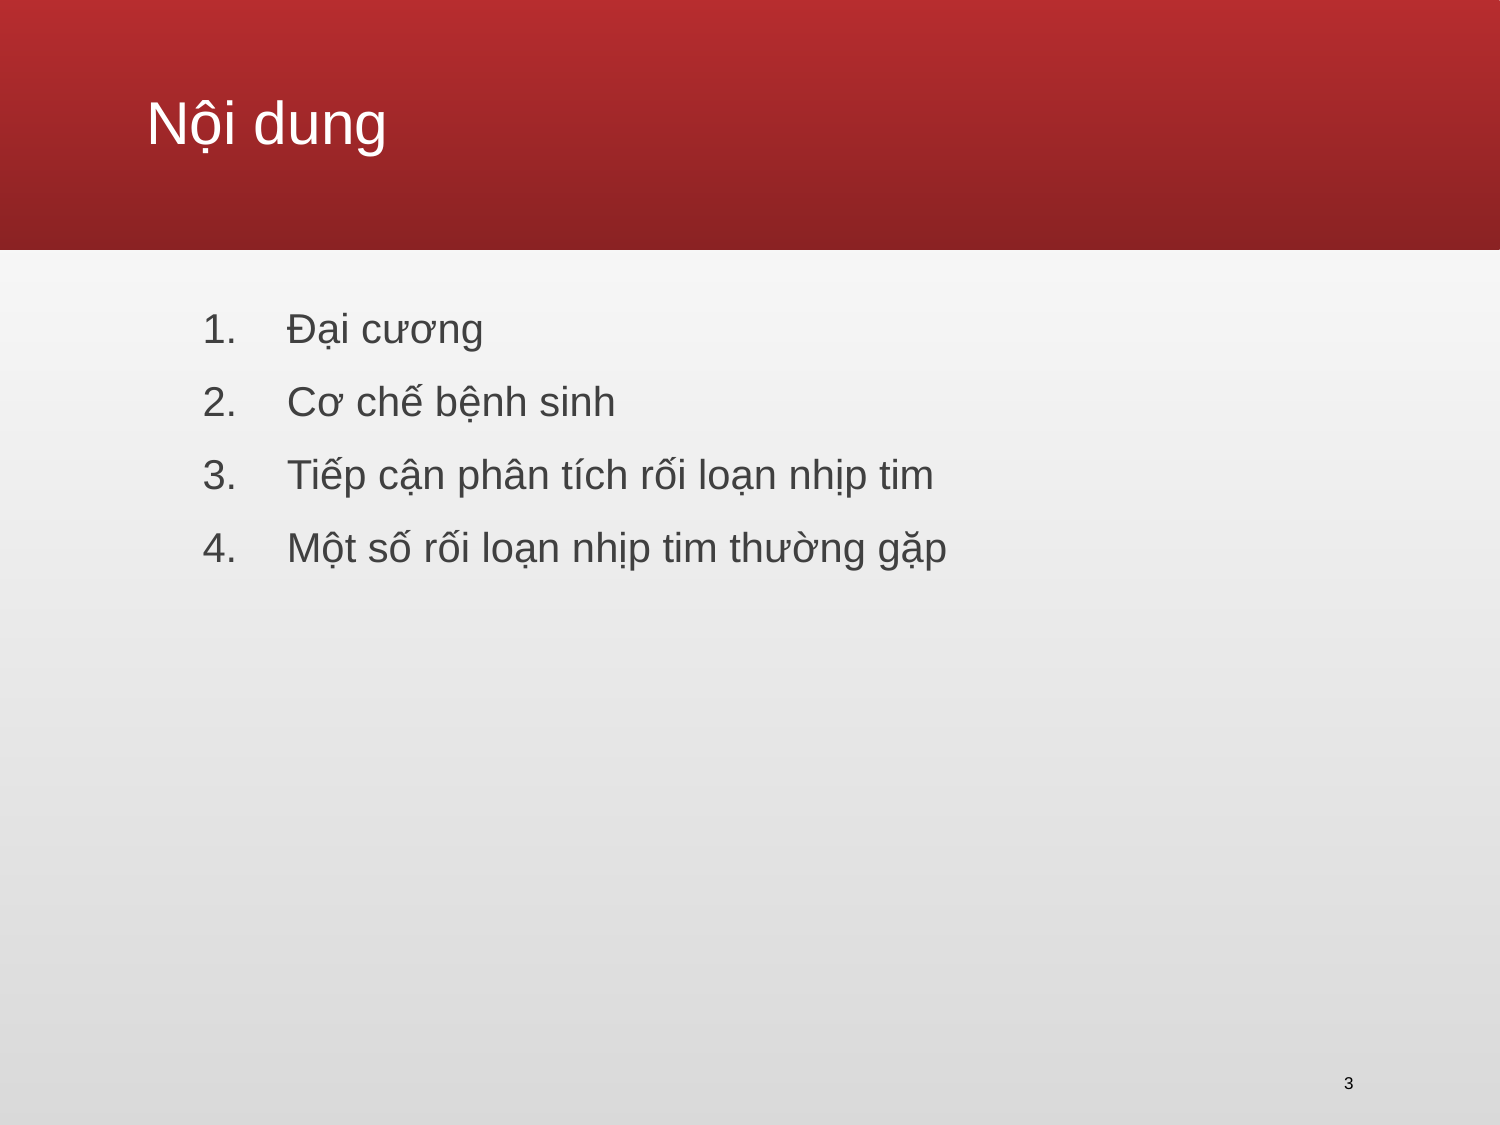

# Nội dung
Đại cương
Cơ chế bệnh sinh
Tiếp cận phân tích rối loạn nhịp tim
Một số rối loạn nhịp tim thường gặp
3